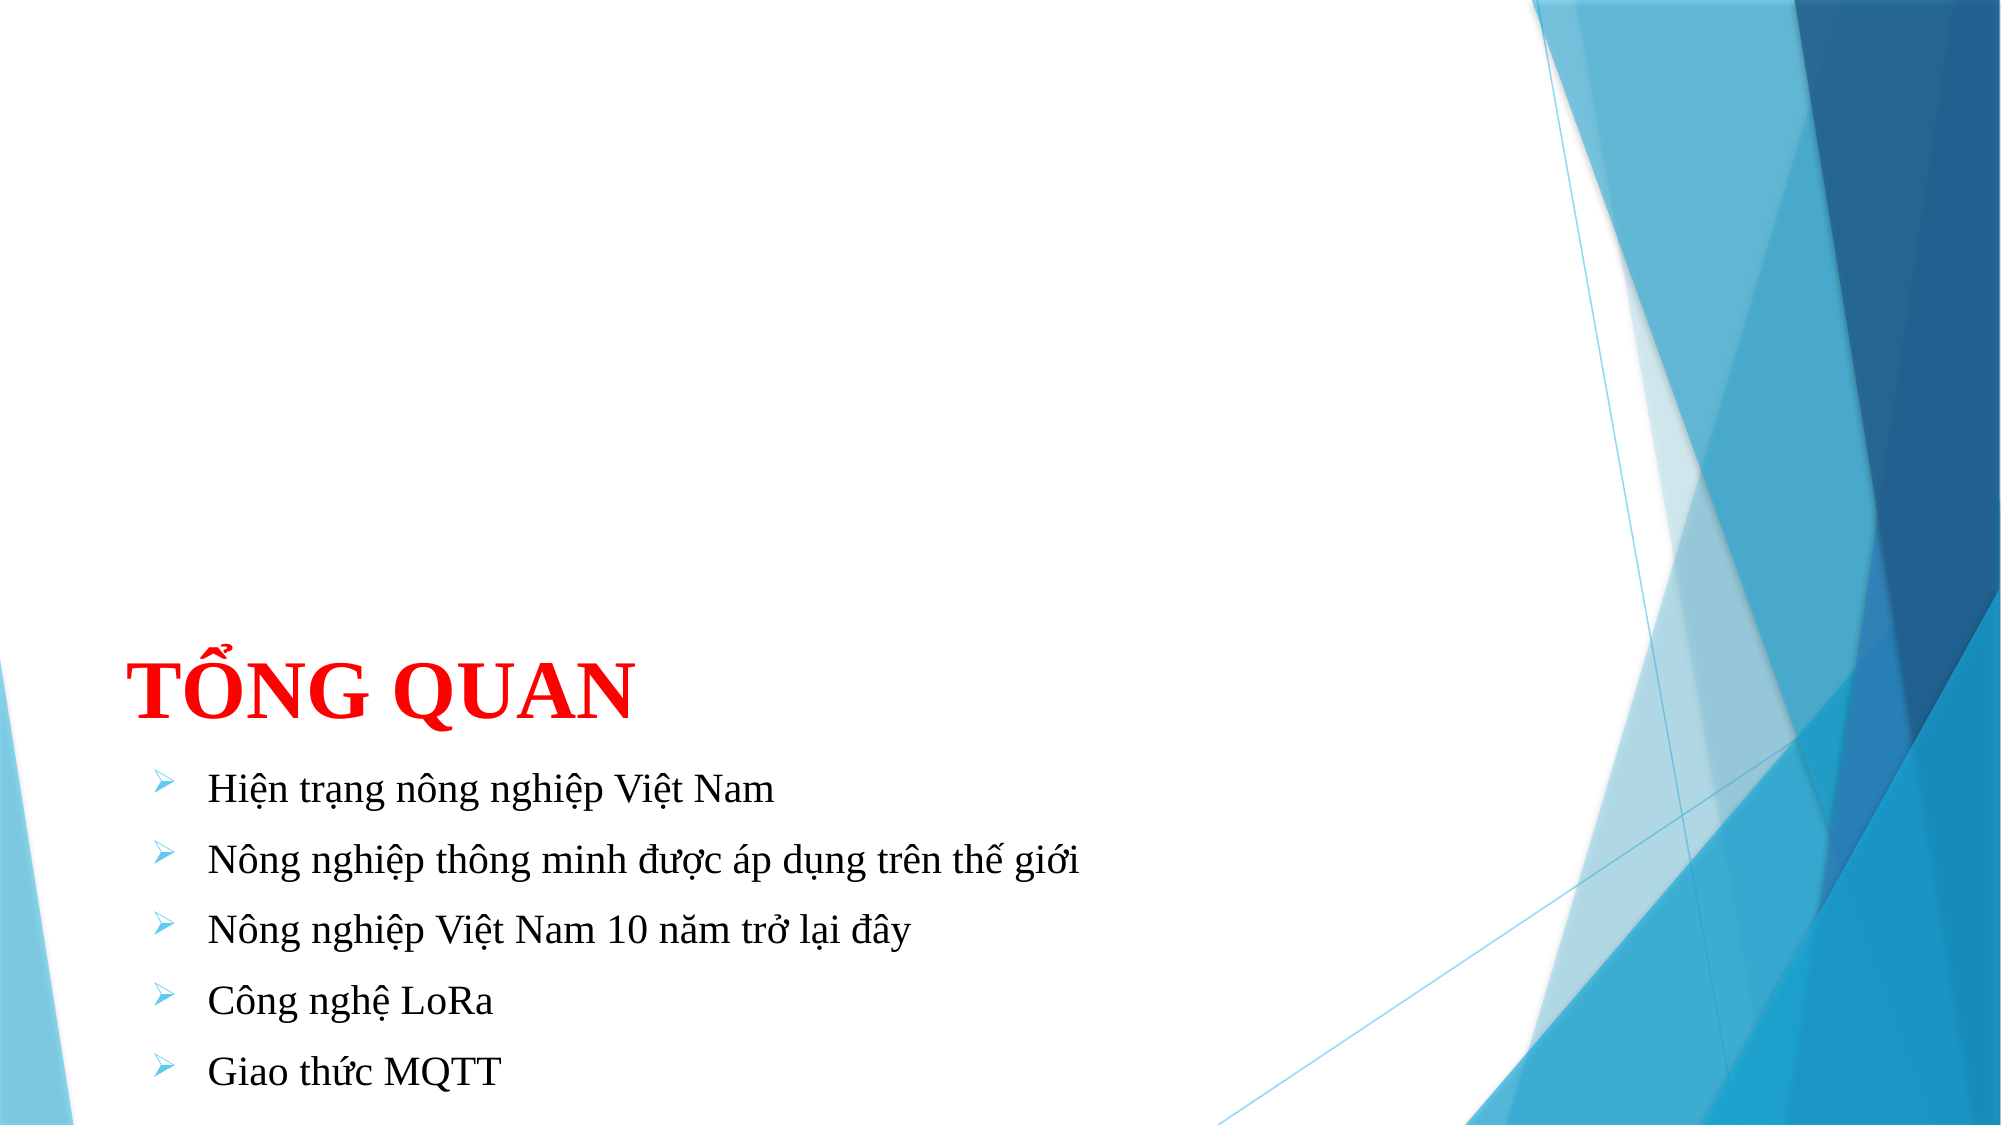

# TỔNG QUAN
Hiện trạng nông nghiệp Việt Nam
Nông nghiệp thông minh được áp dụng trên thế giới
Nông nghiệp Việt Nam 10 năm trở lại đây
Công nghệ LoRa
Giao thức MQTT